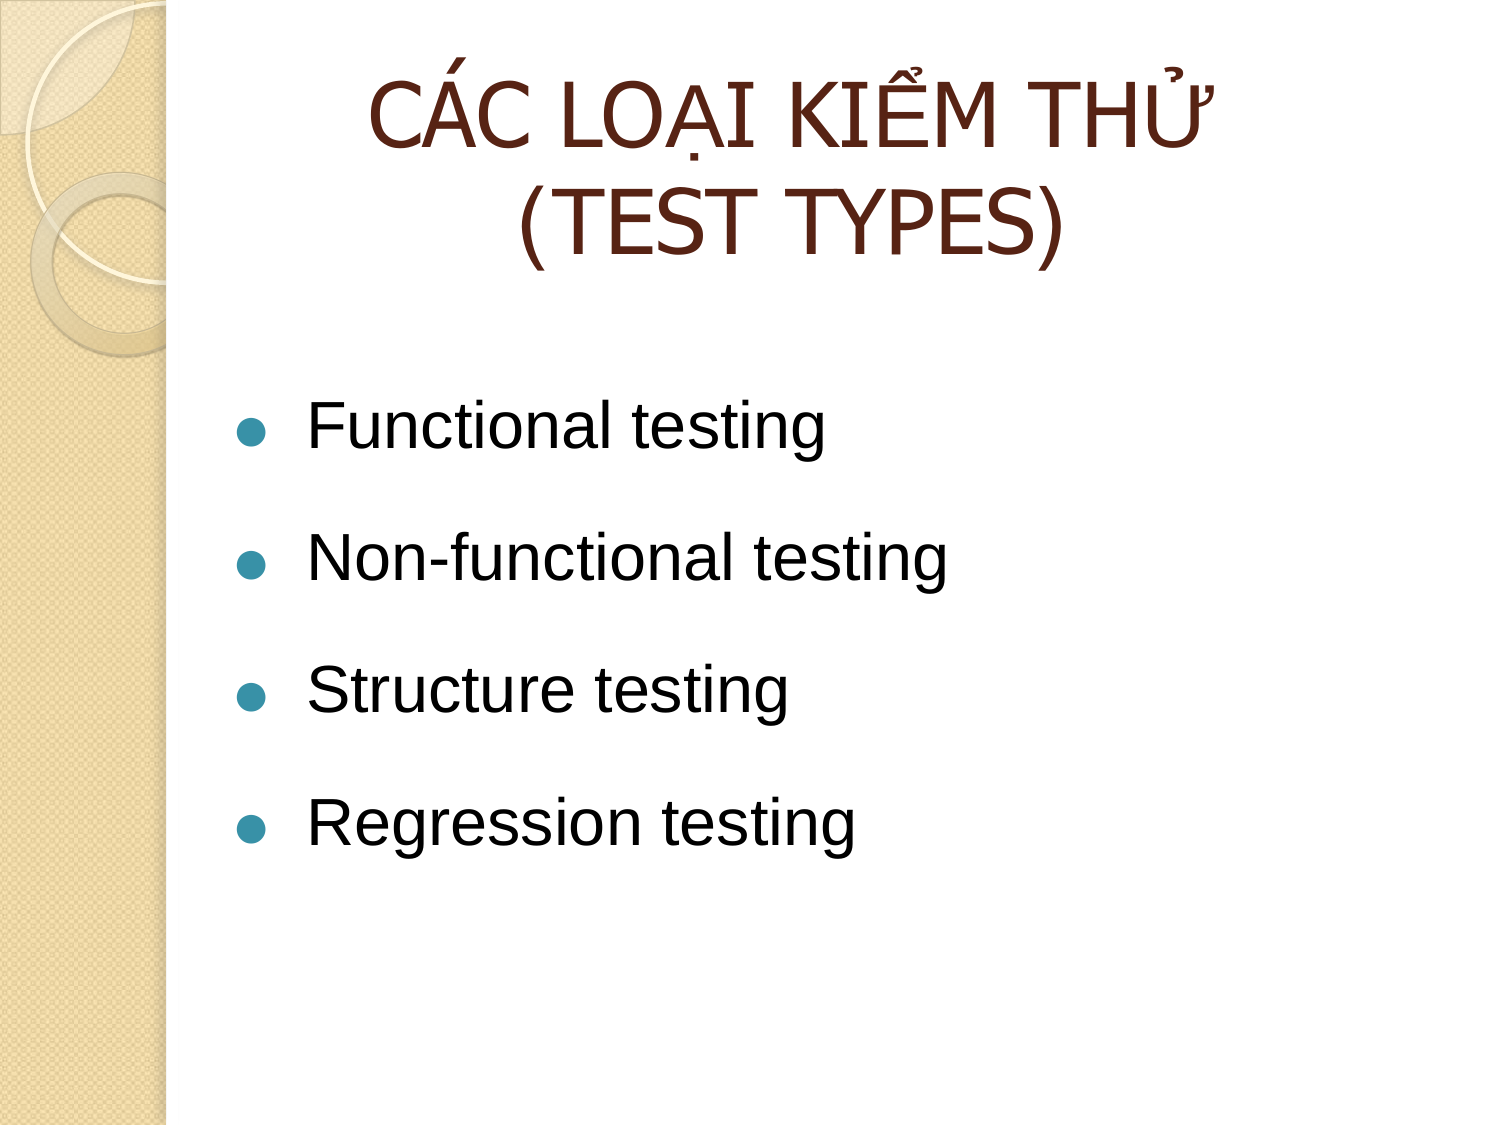

# CÁC LOẠI KIỂM THỬ
(TEST TYPES)

Functional testing
Non-functional testing
Structure testing
Regression testing